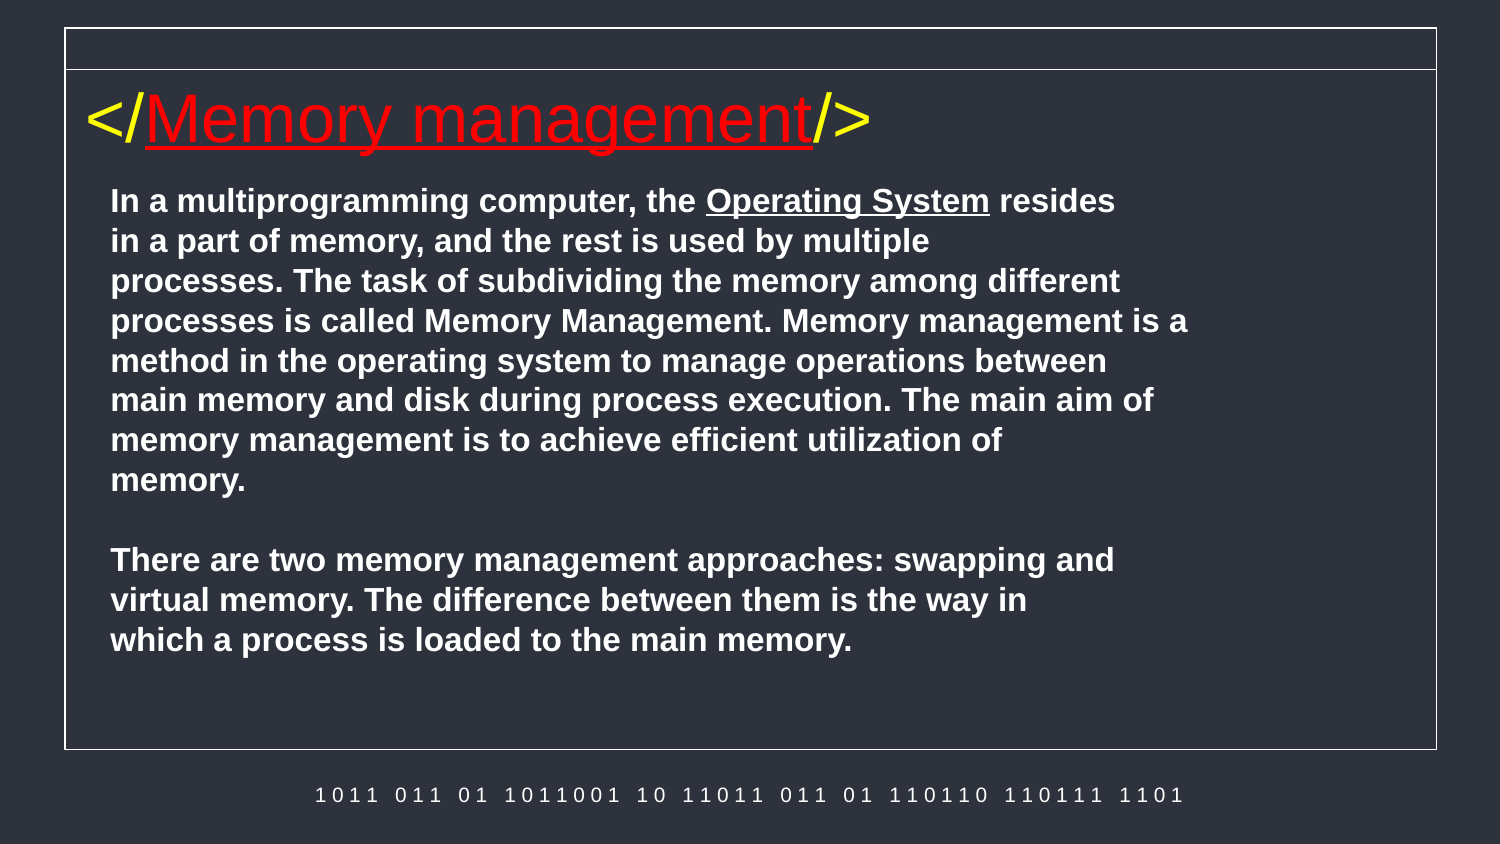

</Memory management/>
In a multiprogramming computer, the Operating System resides
in a part of memory, and the rest is used by multiple
processes. The task of subdividing the memory among different
processes is called Memory Management. Memory management is a
method in the operating system to manage operations between
main memory and disk during process execution. The main aim of
memory management is to achieve efficient utilization of
memory.

There are two memory management approaches: swapping and
virtual memory. The difference between them is the way in
which a process is loaded to the main memory.